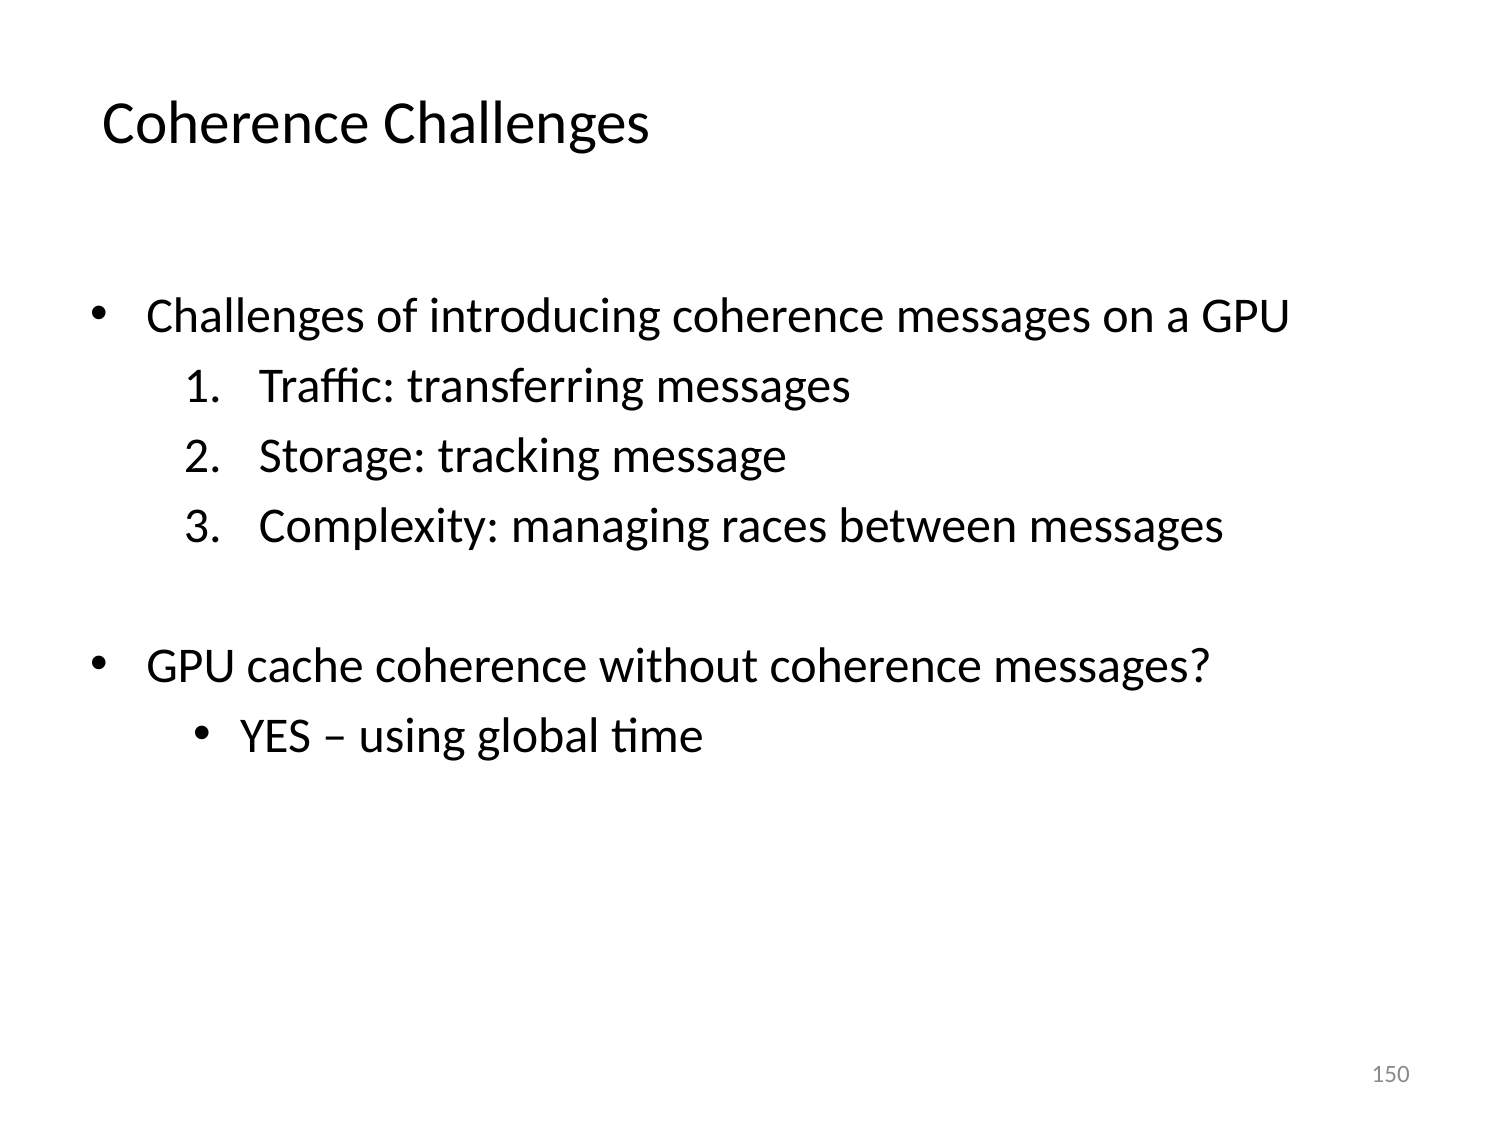

Coherence Challenges
Challenges of introducing coherence messages on a GPU
Traffic: transferring messages
Storage: tracking message
Complexity: managing races between messages

GPU cache coherence without coherence messages?
YES – using global time

150